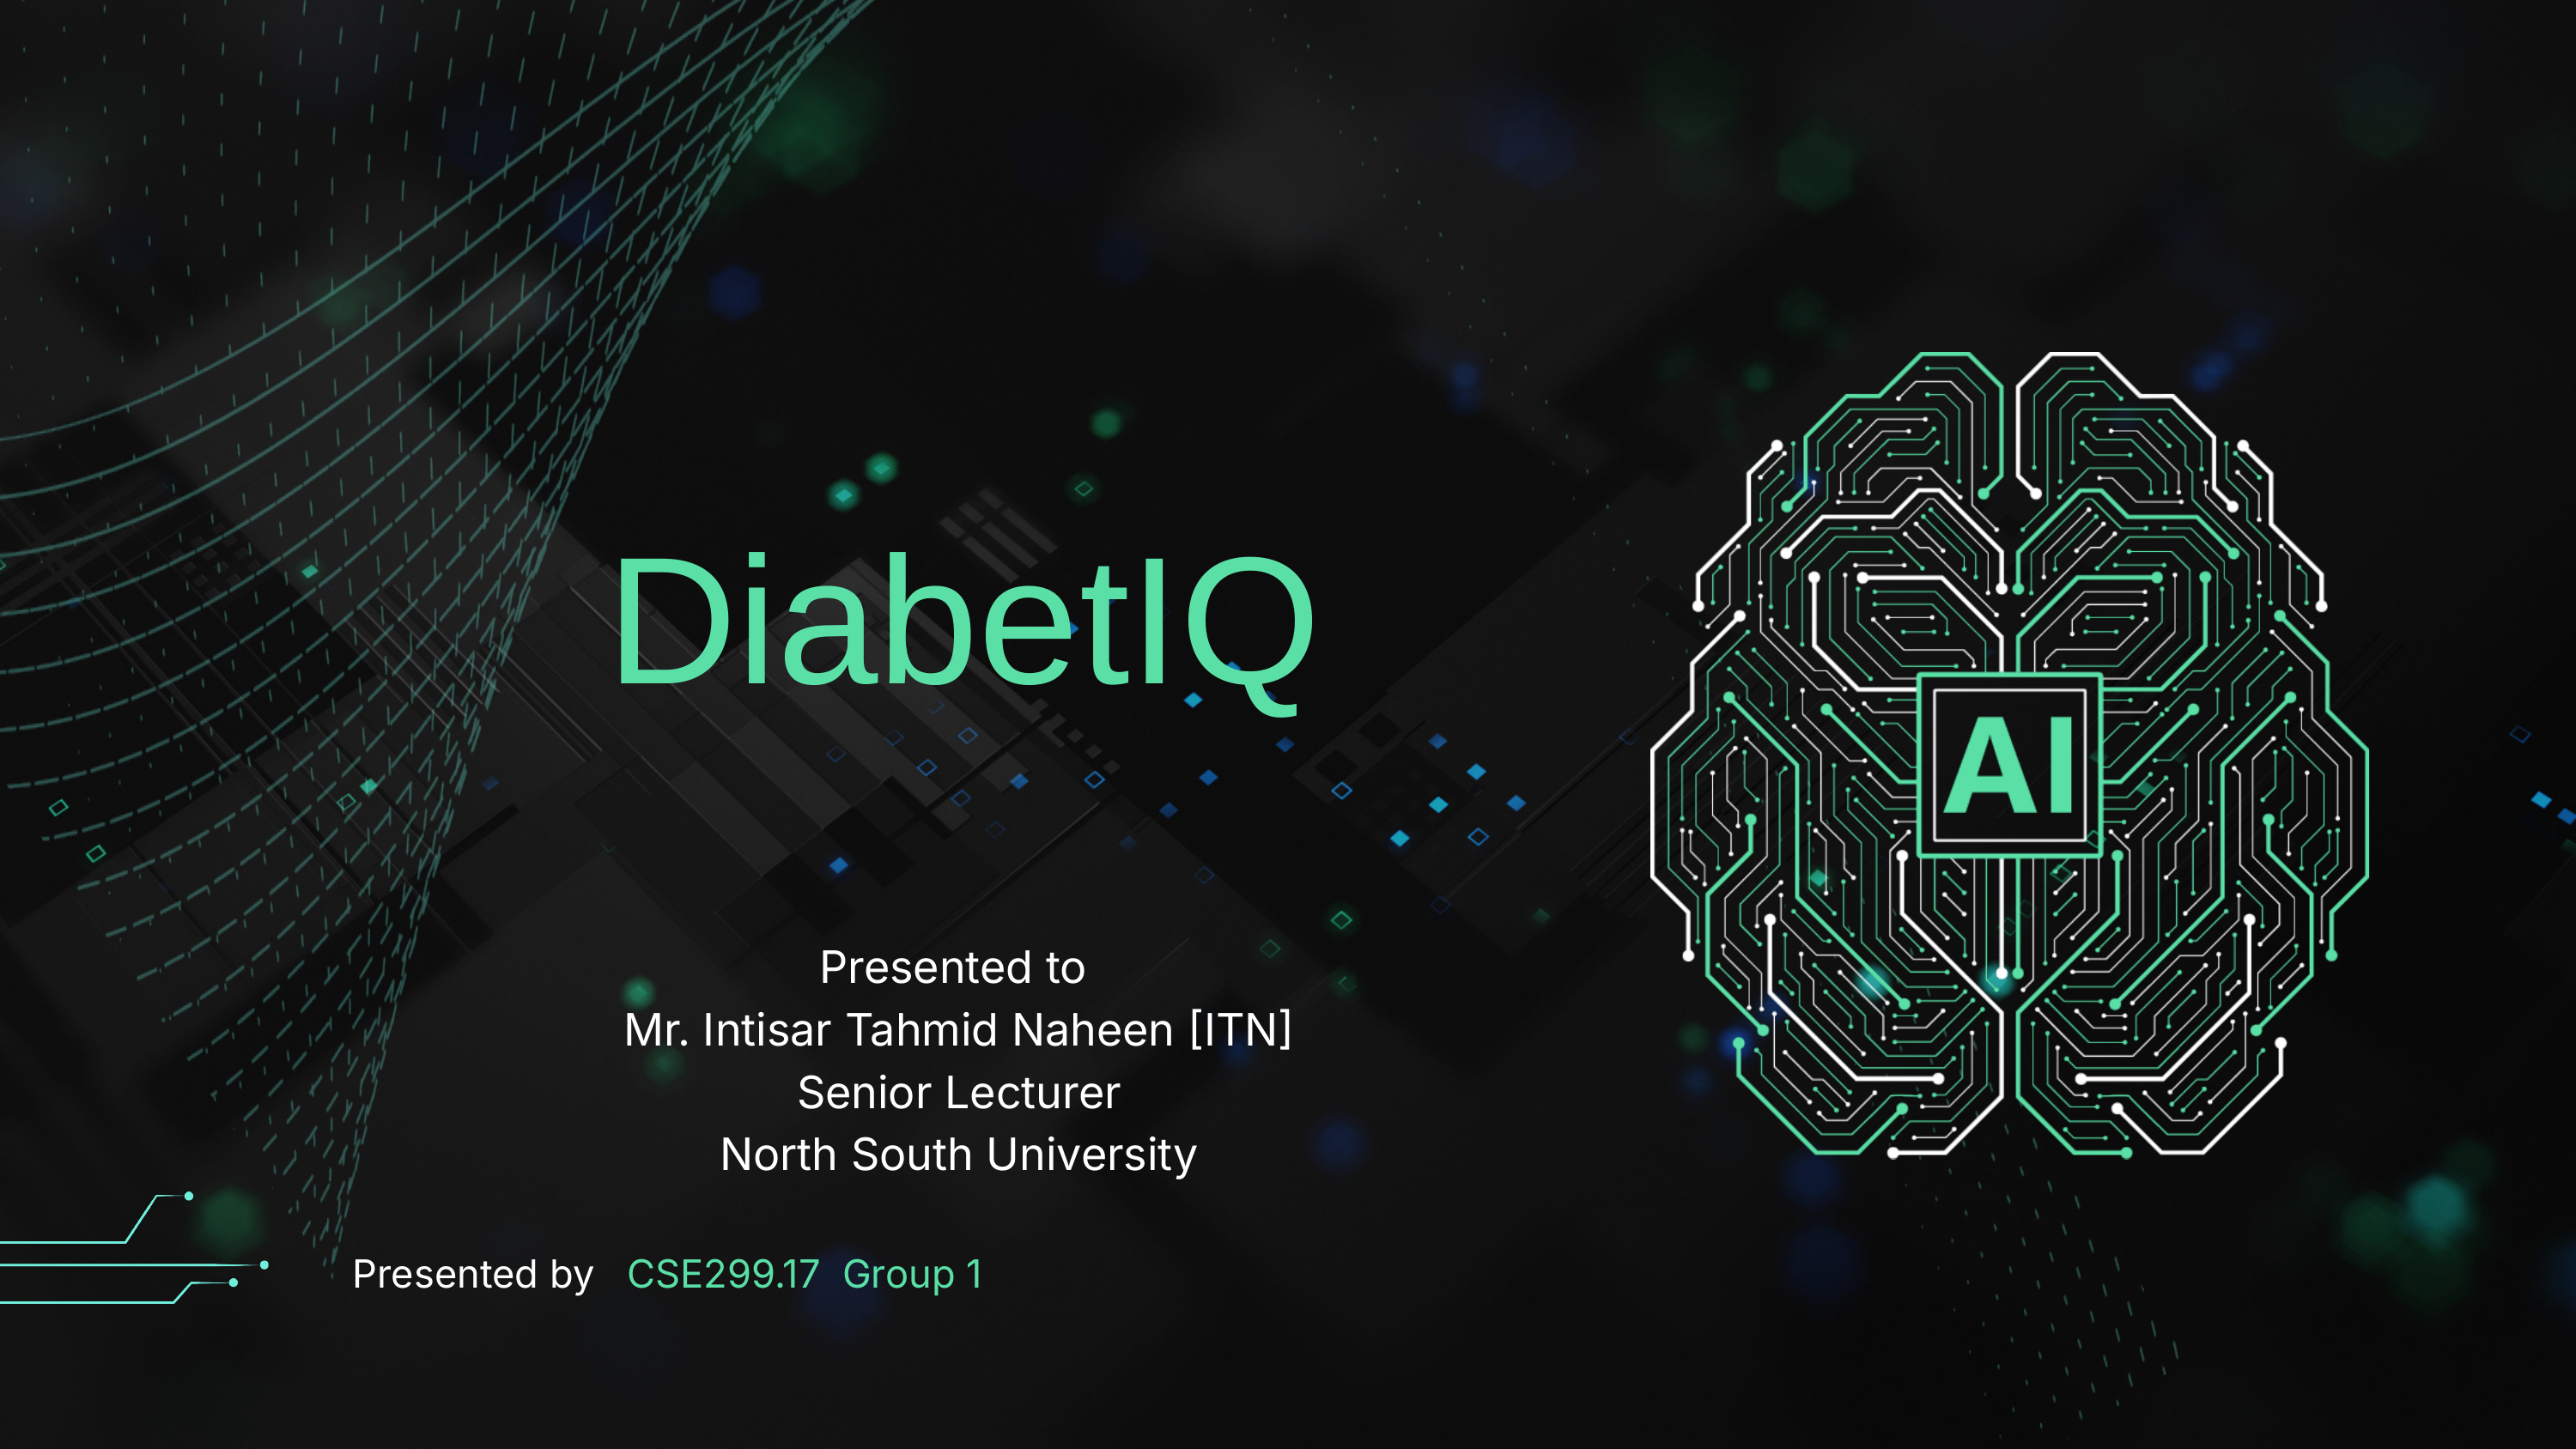

DiabetIQ
Presented to
Mr. Intisar Tahmid Naheen [ITN]
Senior Lecturer
North South University

Presented by
CSE299.17  Group 1